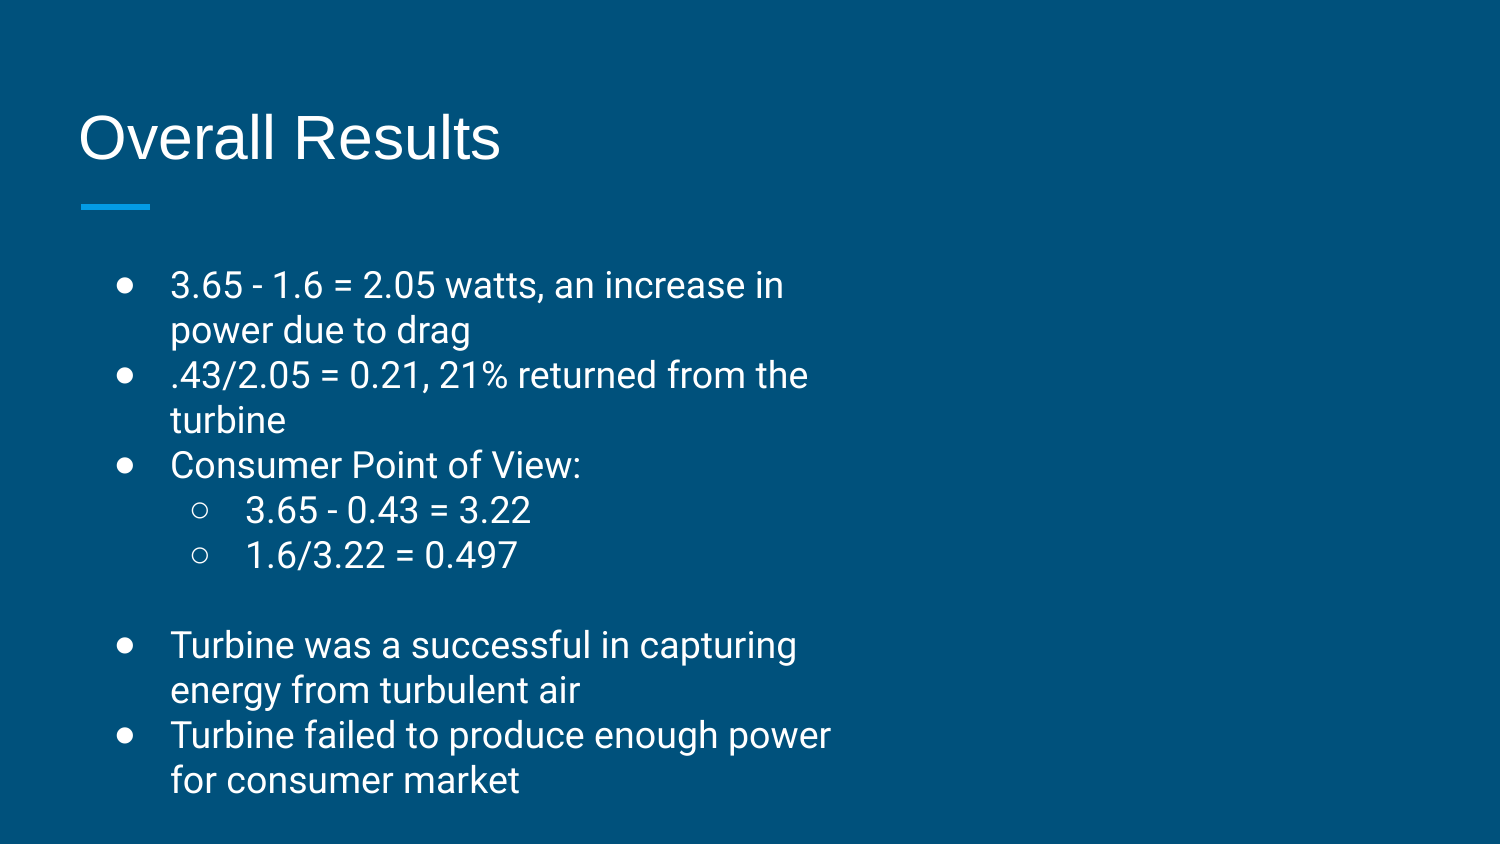

# Overall Results
3.65 - 1.6 = 2.05 watts, an increase in power due to drag
.43/2.05 = 0.21, 21% returned from the turbine
Consumer Point of View:
3.65 - 0.43 = 3.22
1.6/3.22 = 0.497

Turbine was a successful in capturing energy from turbulent air
Turbine failed to produce enough power for consumer market